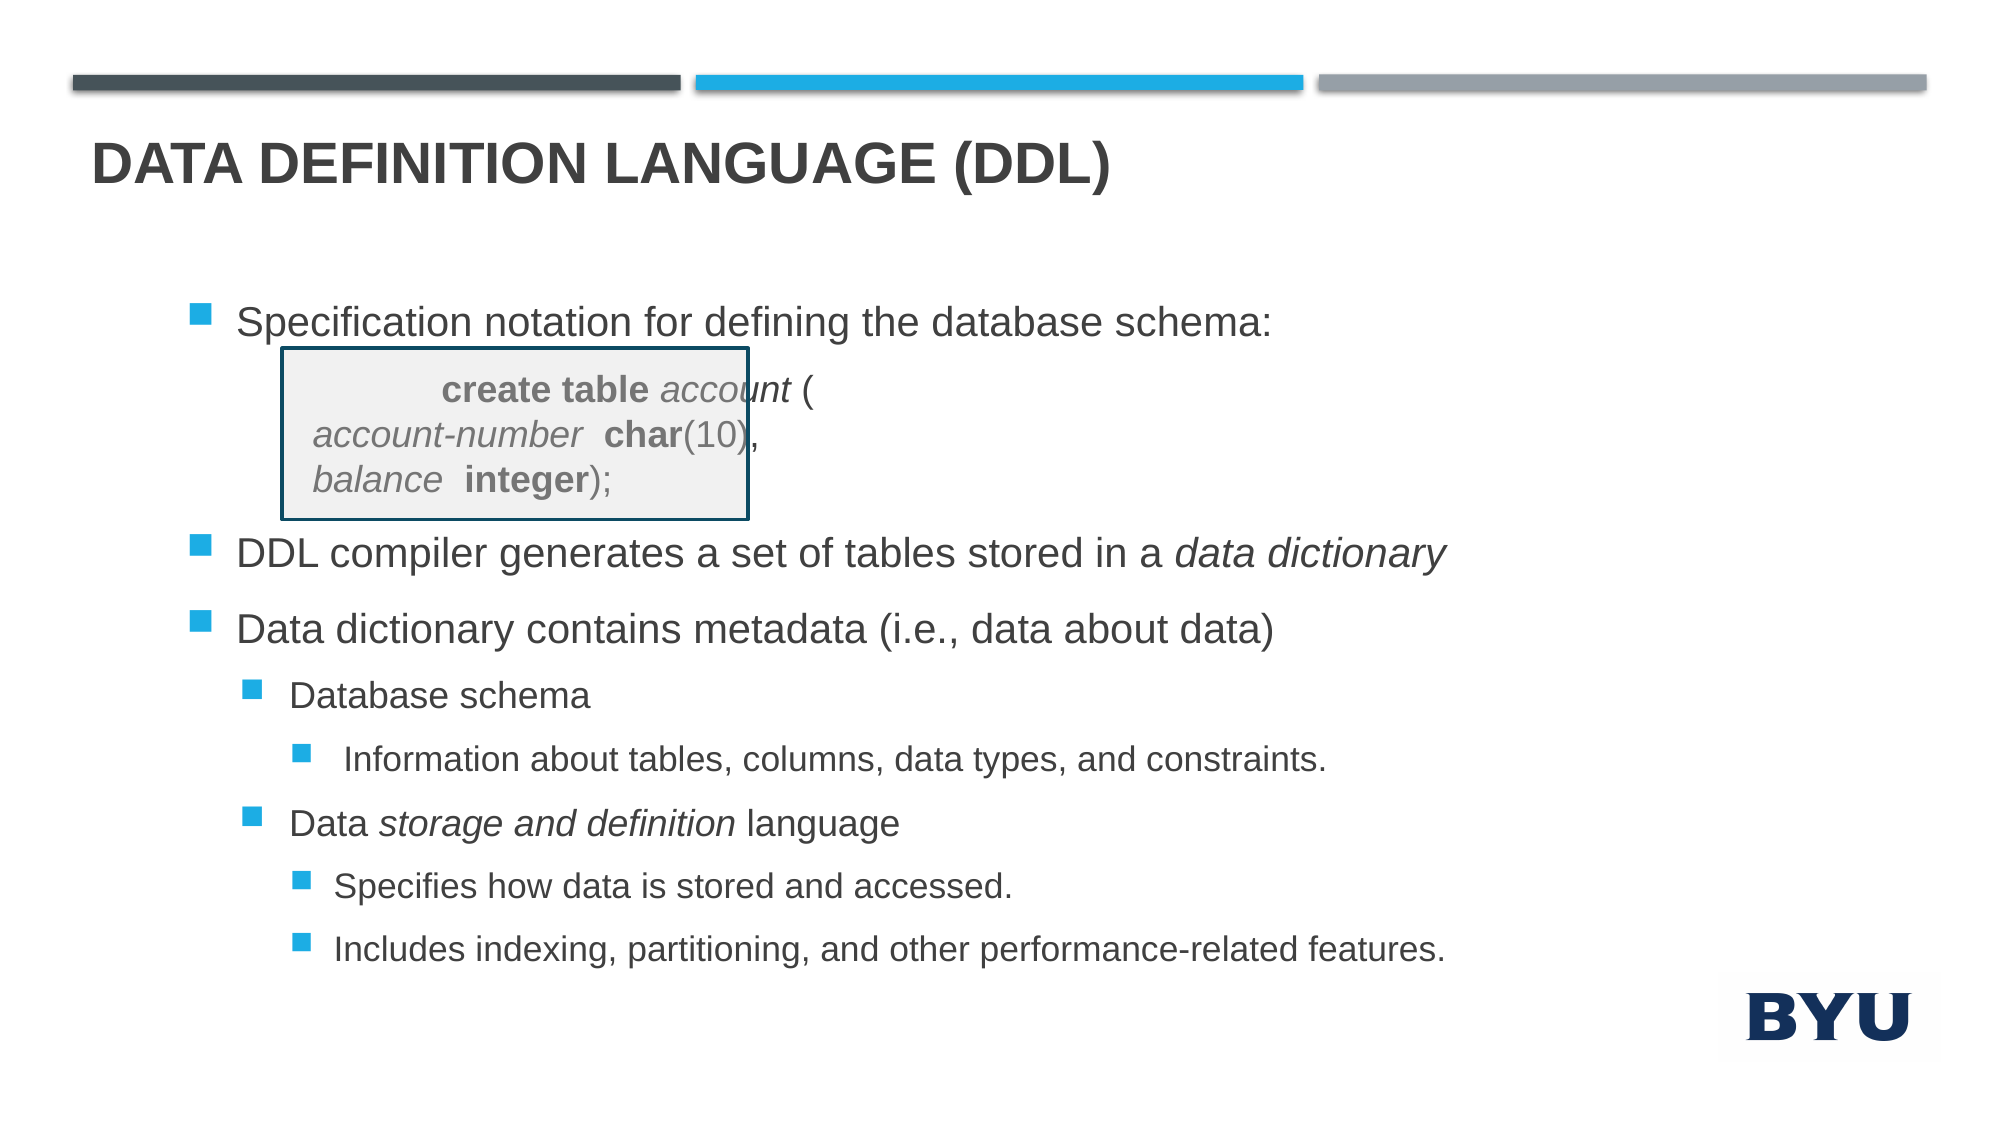

# Data Definition Language (DDL)
Specification notation for defining the database schema:
	     create table account (
       account-number  char(10),
       balance  integer);
DDL compiler generates a set of tables stored in a data dictionary
Data dictionary contains metadata (i.e., data about data)
Database schema
 Information about tables, columns, data types, and constraints.
Data storage and definition language
Specifies how data is stored and accessed.
Includes indexing, partitioning, and other performance-related features.